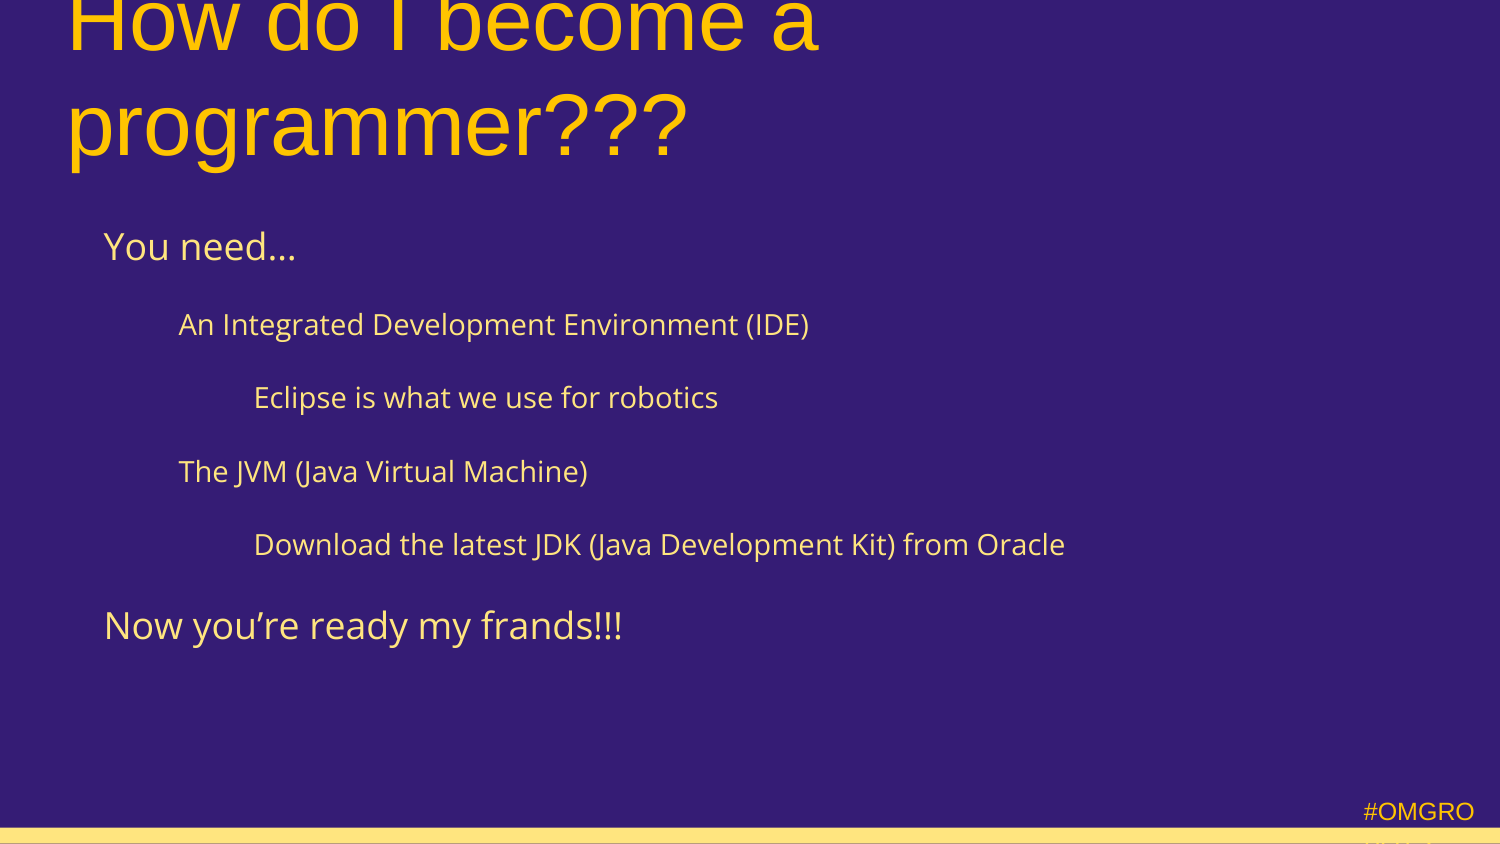

# How do I become a programmer???
You need…
An Integrated Development Environment (IDE)
Eclipse is what we use for robotics
The JVM (Java Virtual Machine)
Download the latest JDK (Java Development Kit) from Oracle
Now you’re ready my frands!!!